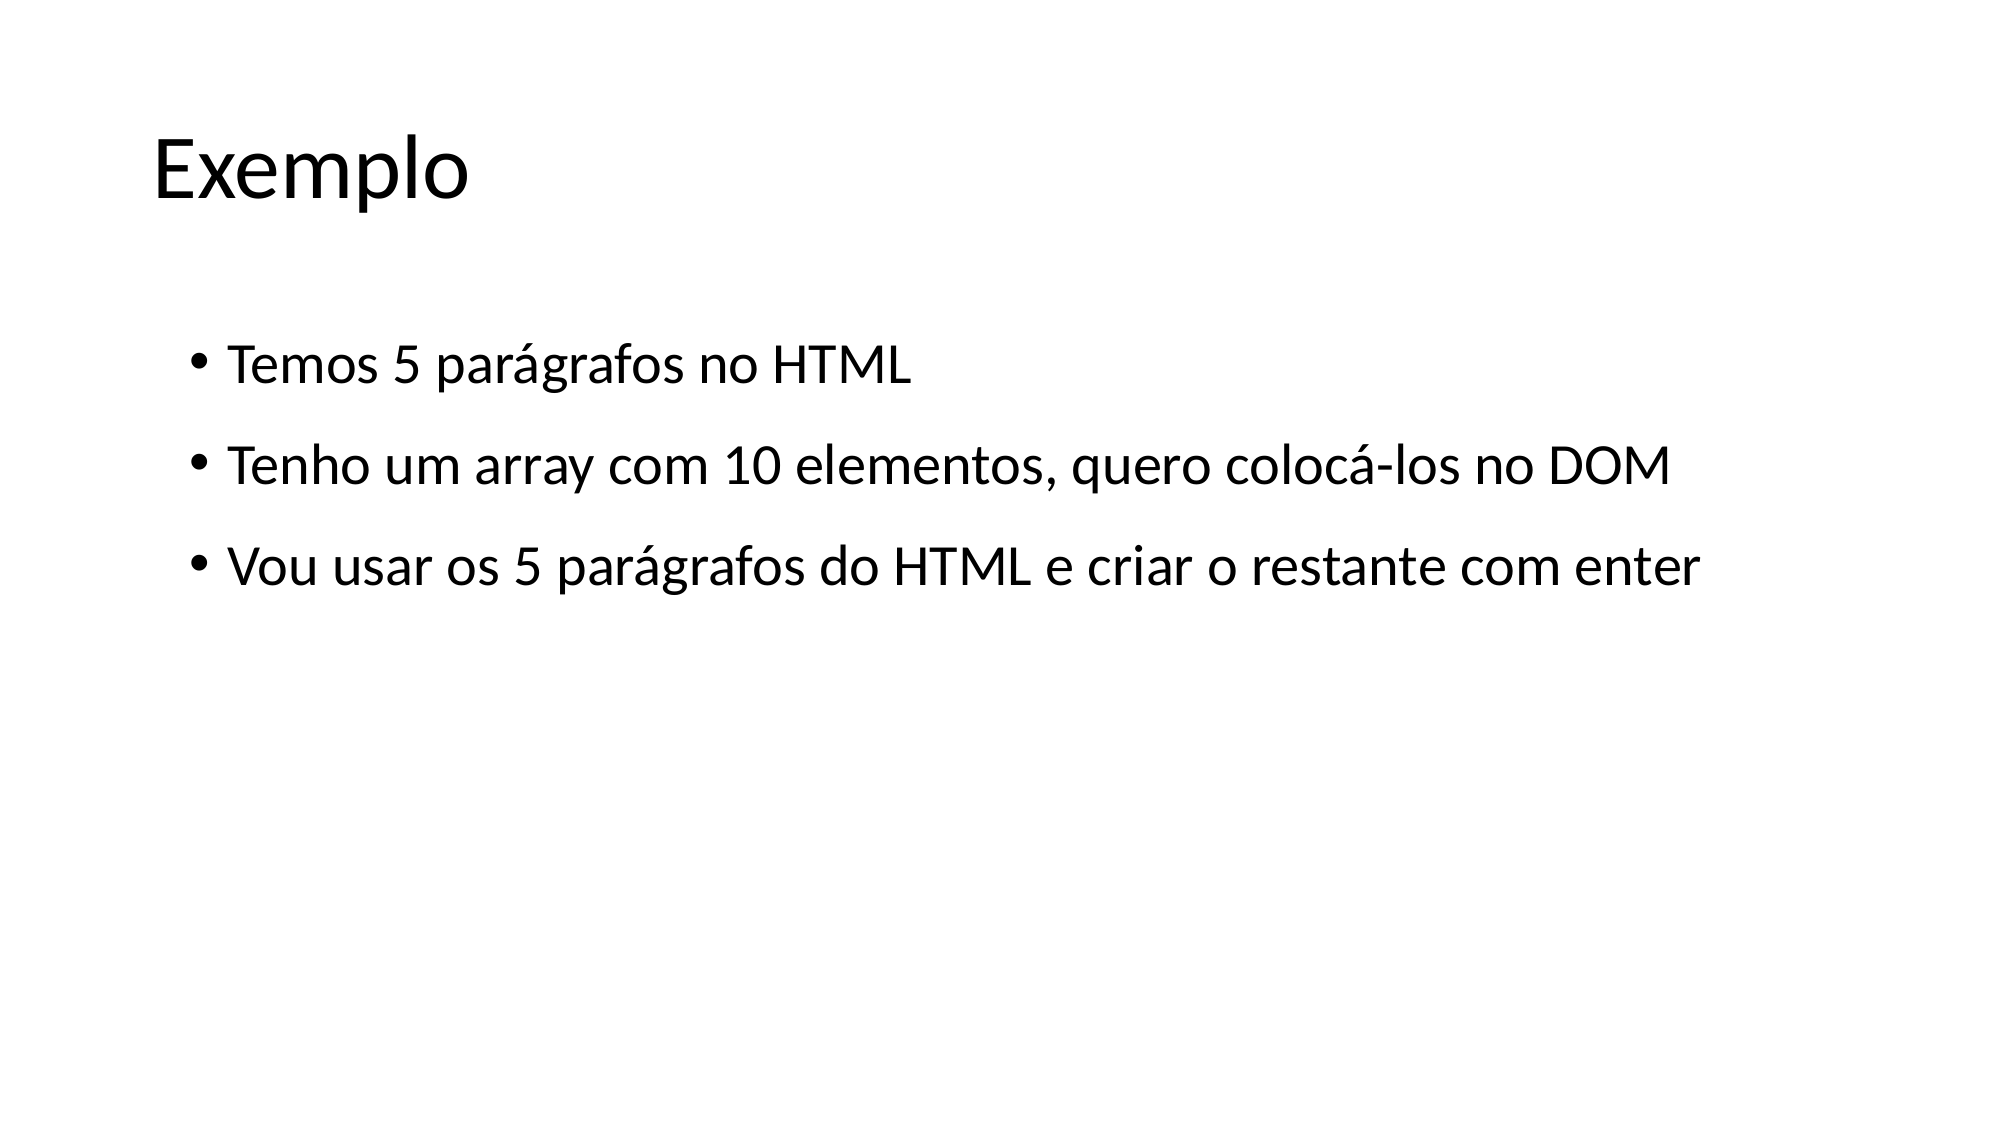

# Exemplo
Temos 5 parágrafos no HTML
Tenho um array com 10 elementos, quero colocá-los no DOM
Vou usar os 5 parágrafos do HTML e criar o restante com enter